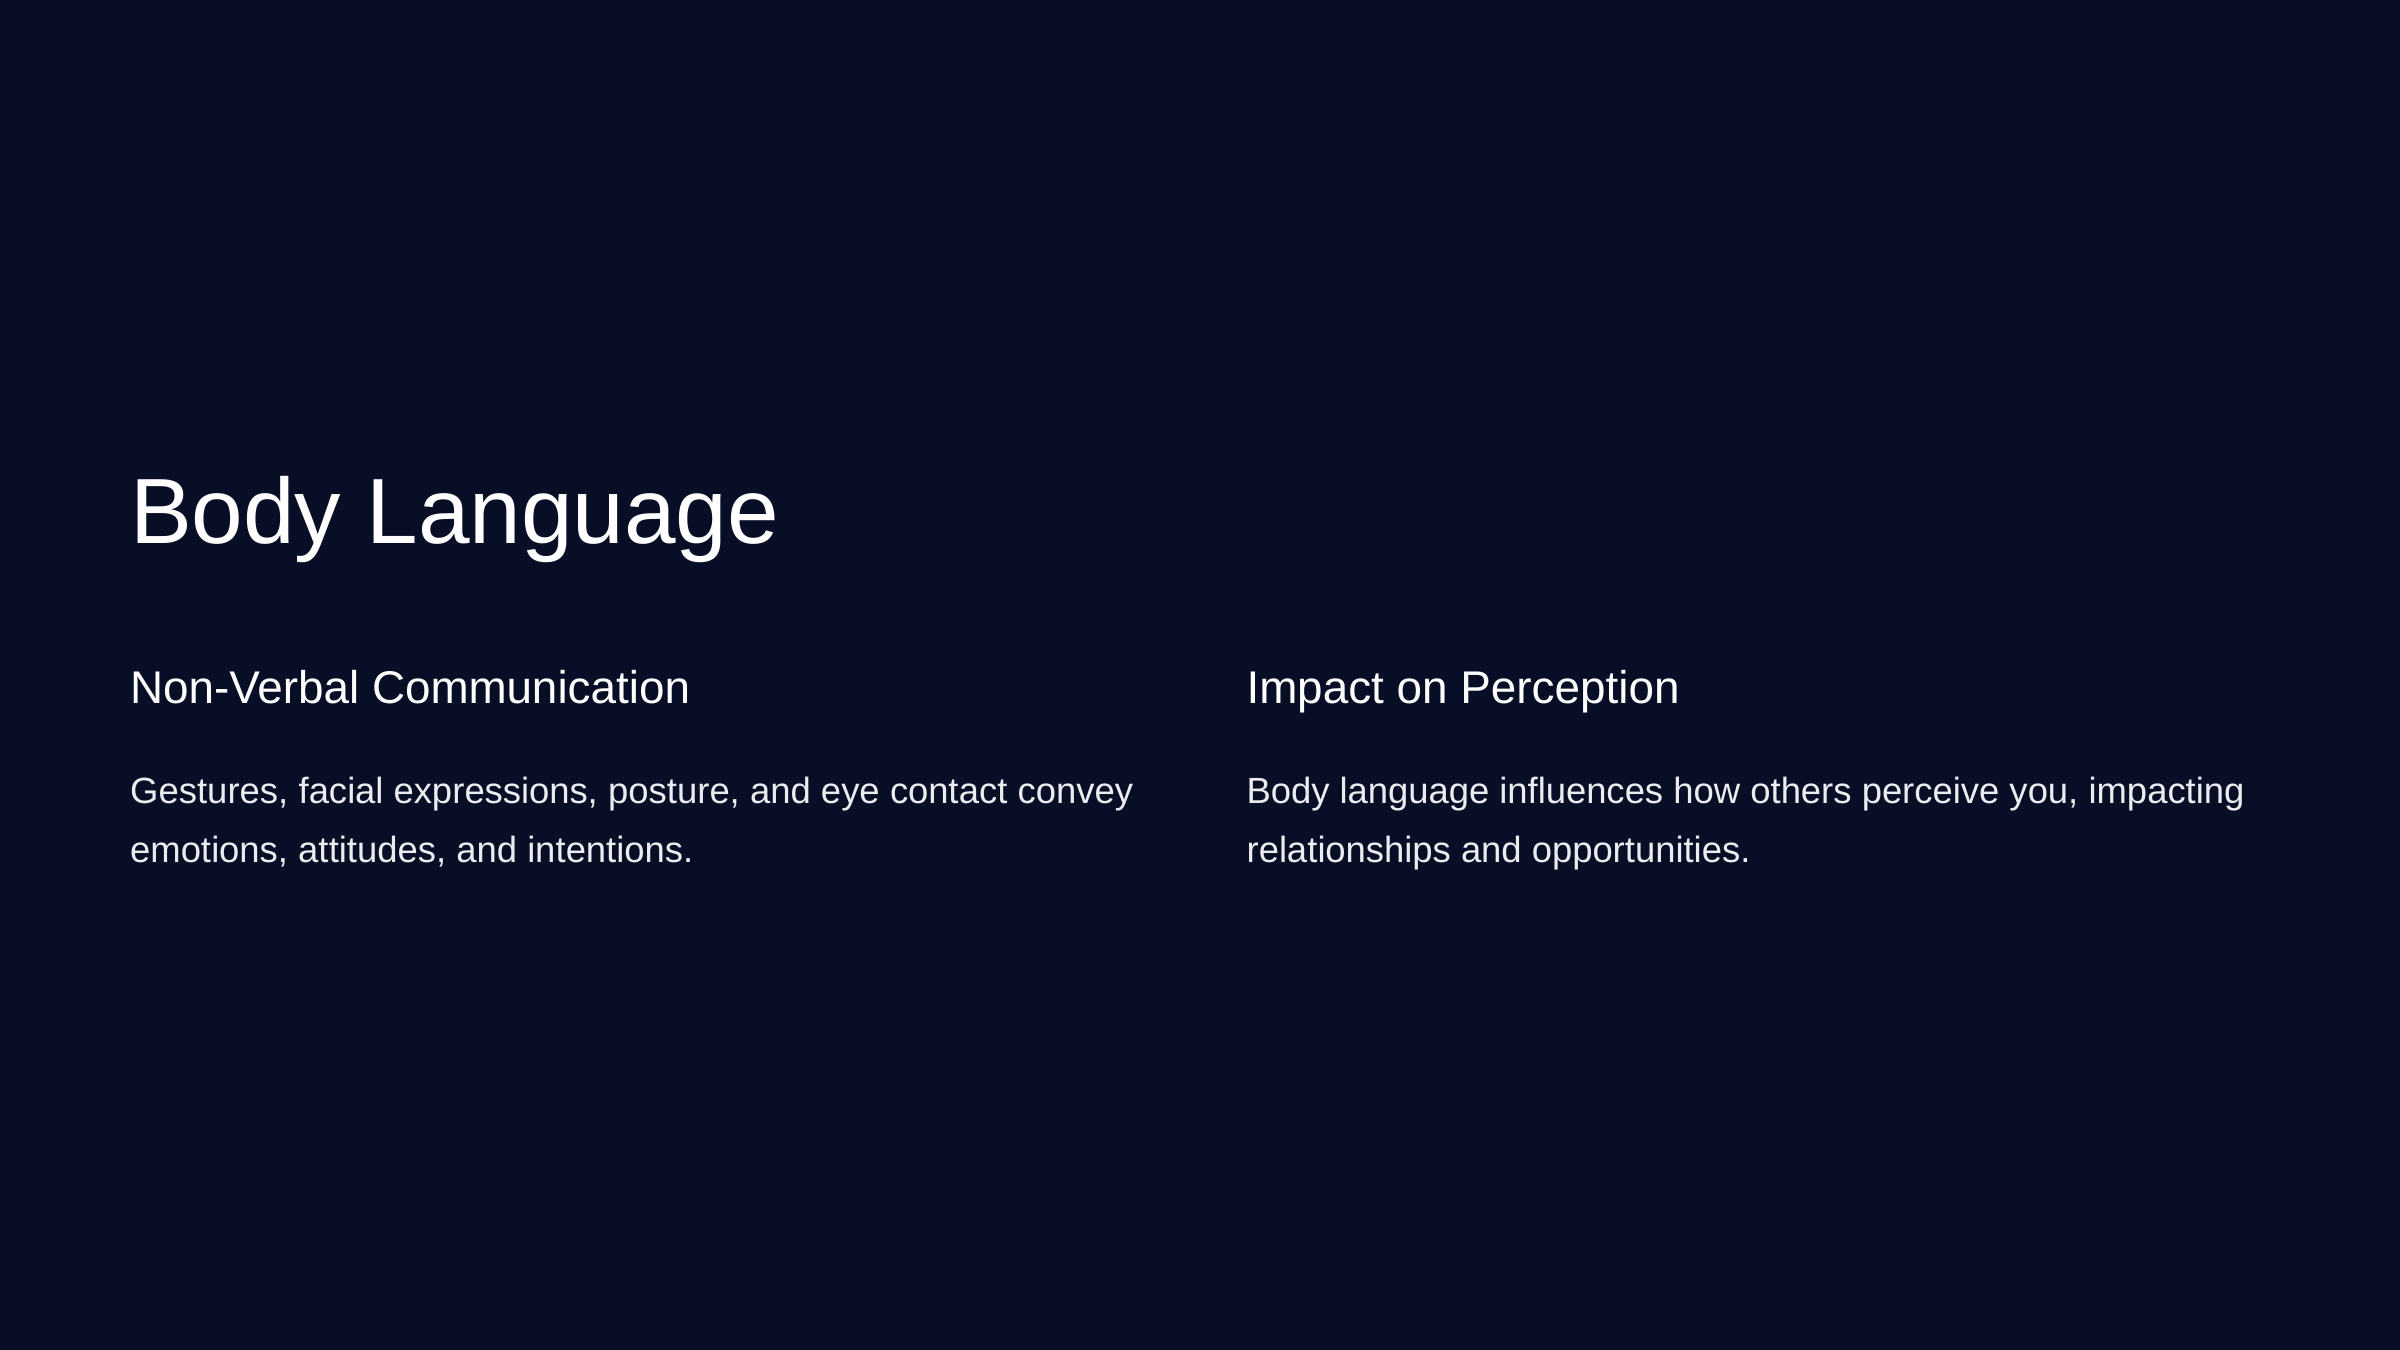

Body Language
Non-Verbal Communication
Impact on Perception
Gestures, facial expressions, posture, and eye contact convey emotions, attitudes, and intentions.
Body language influences how others perceive you, impacting relationships and opportunities.